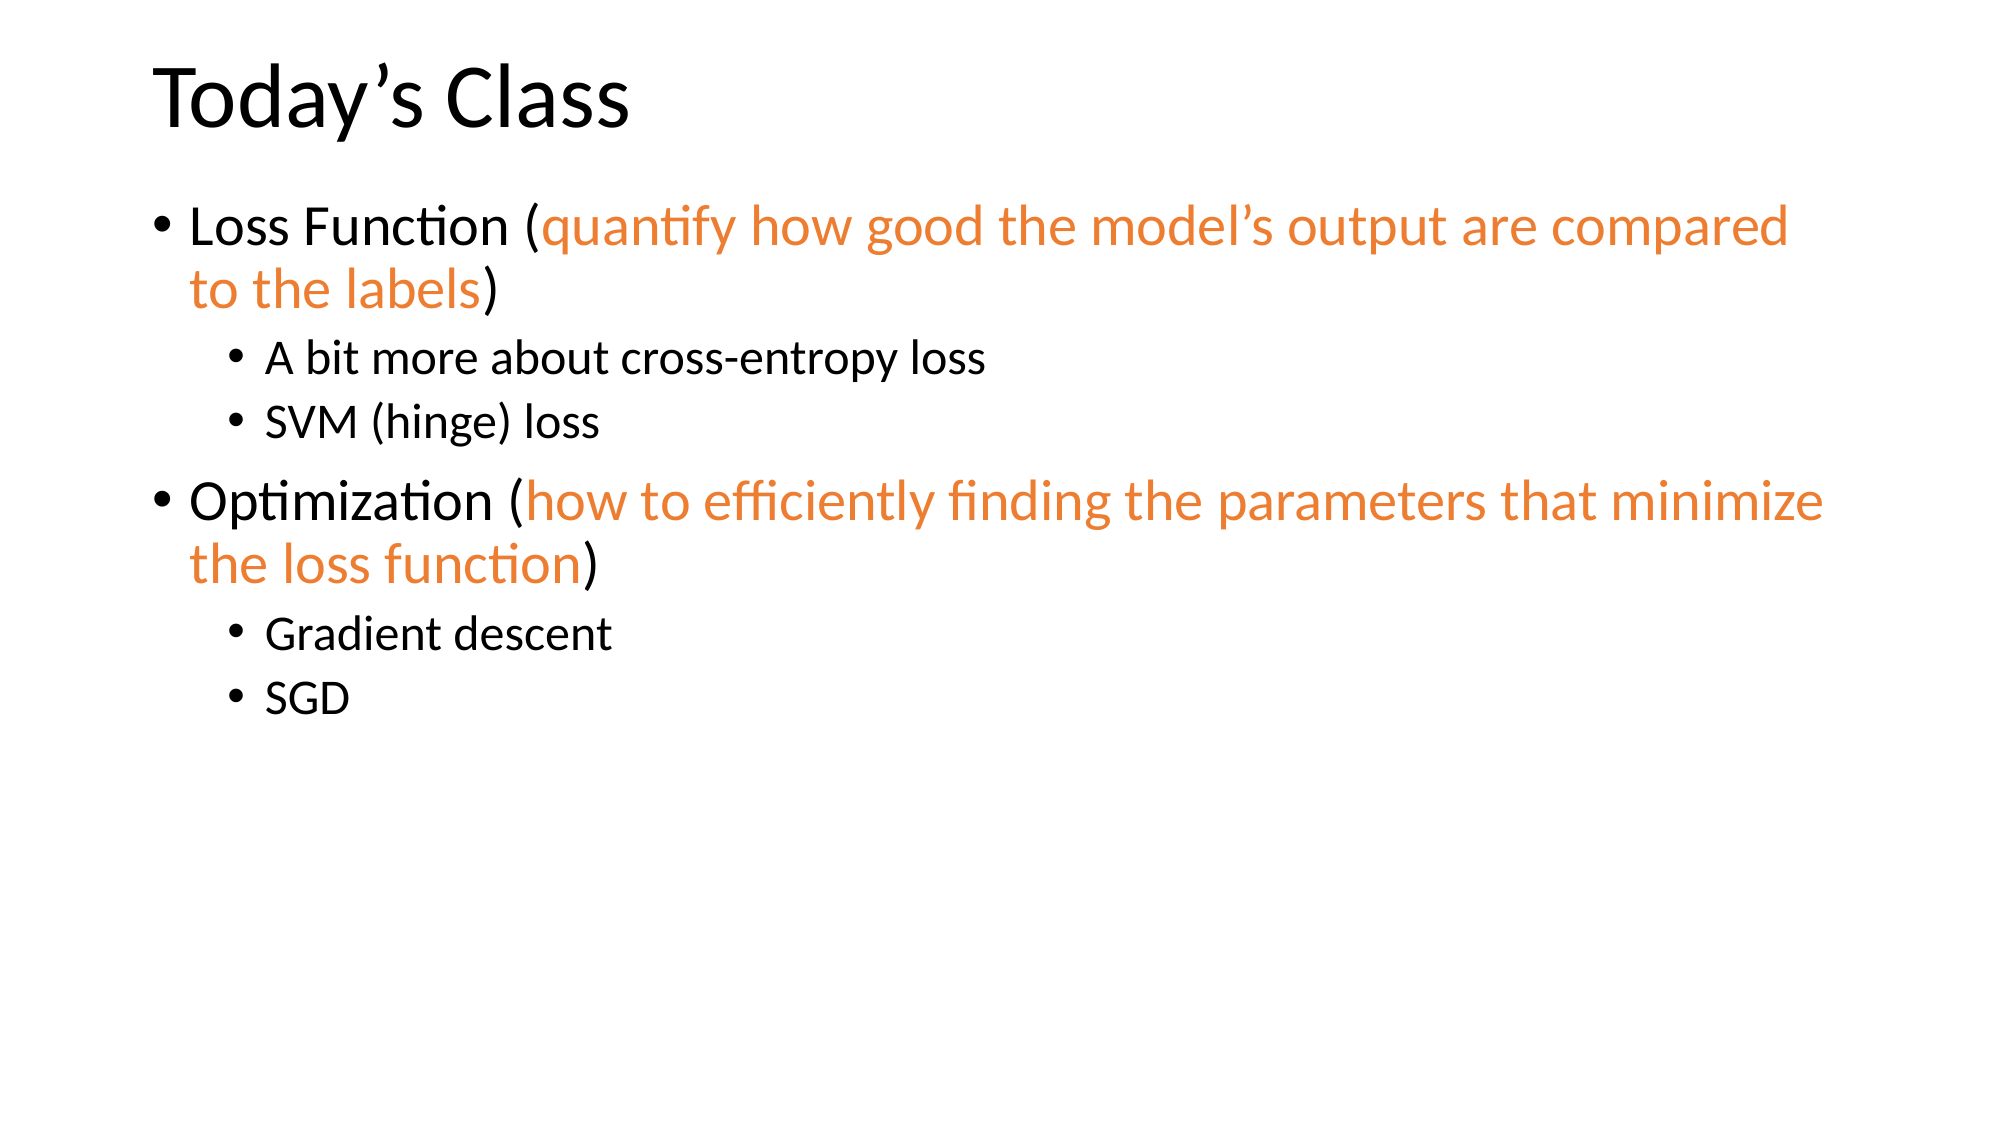

# Today’s Class
Loss Function (quantify how good the model’s output are compared to the labels)
A bit more about cross-entropy loss
SVM (hinge) loss
Optimization (how to efficiently finding the parameters that minimize the loss function)
Gradient descent
SGD